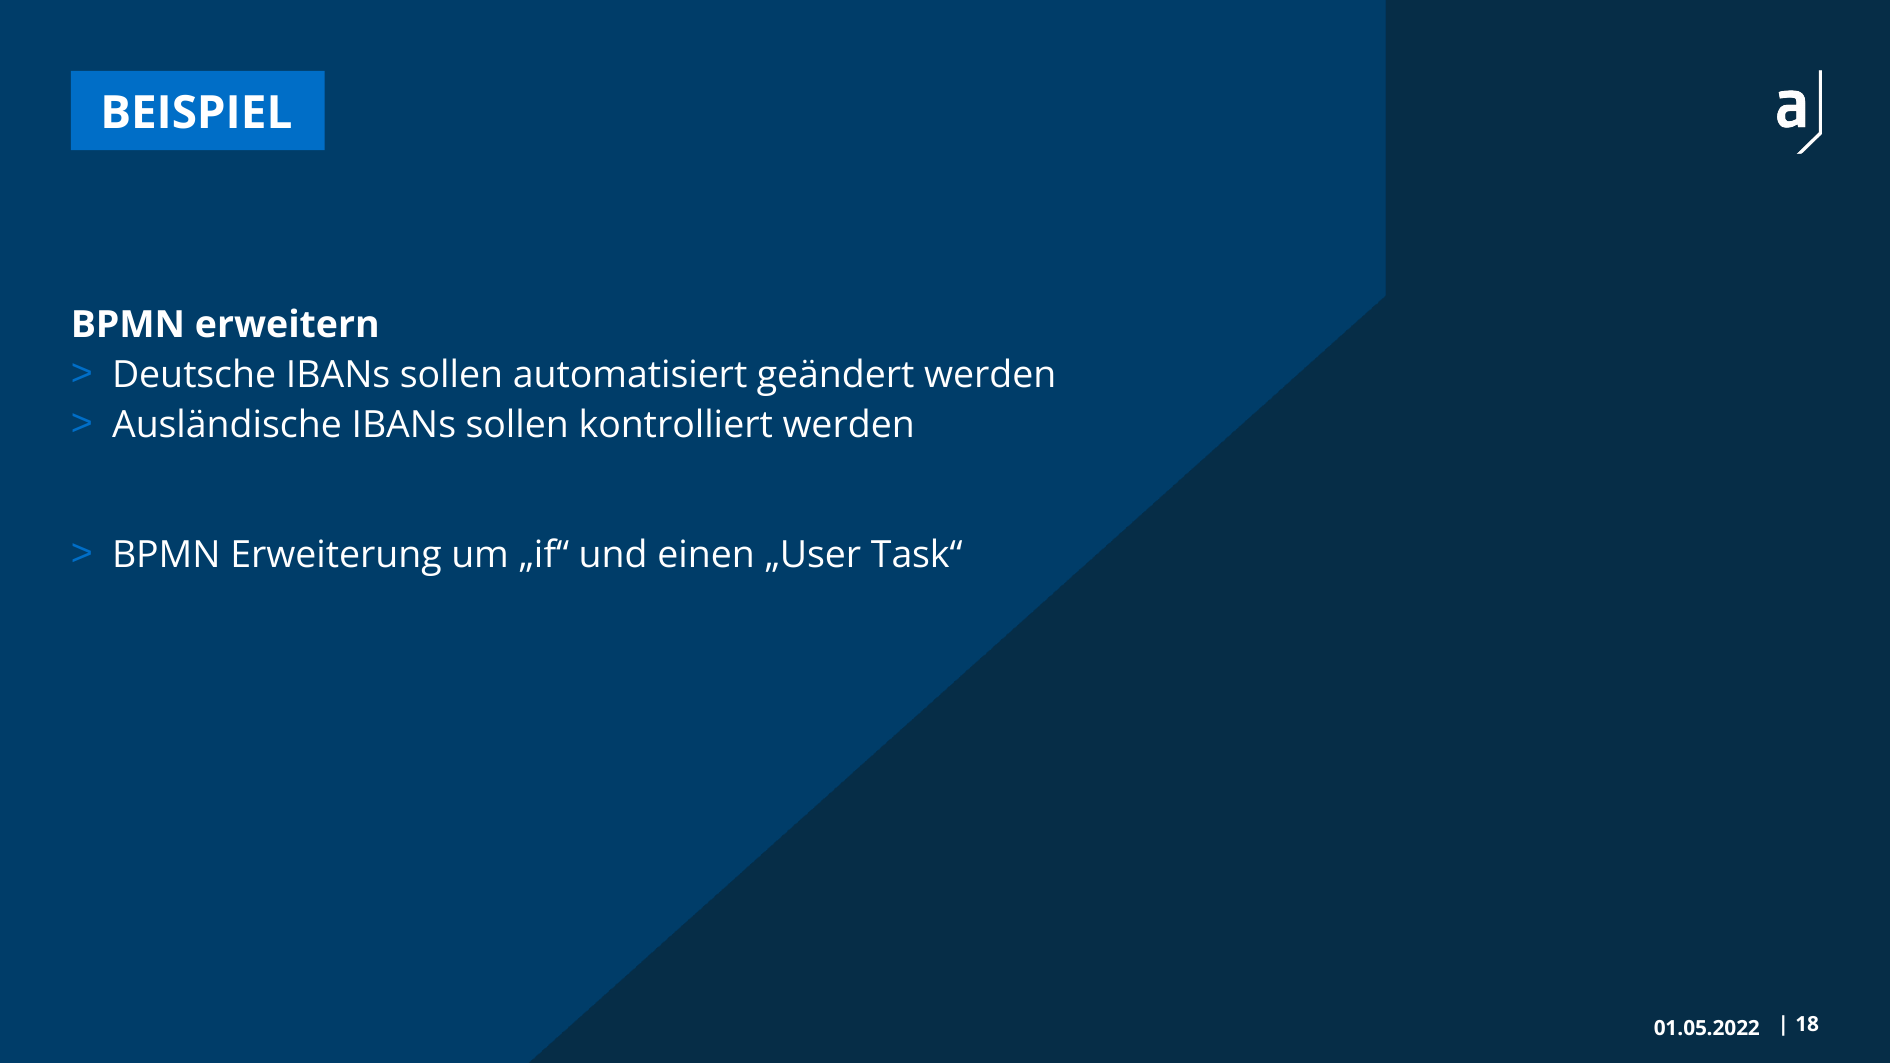

# Beispiel
BPMN erweitern
Deutsche IBANs sollen automatisiert geändert werden
Ausländische IBANs sollen kontrolliert werden

BPMN Erweiterung um „if“ und einen „User Task“
01.05.2022
|	18